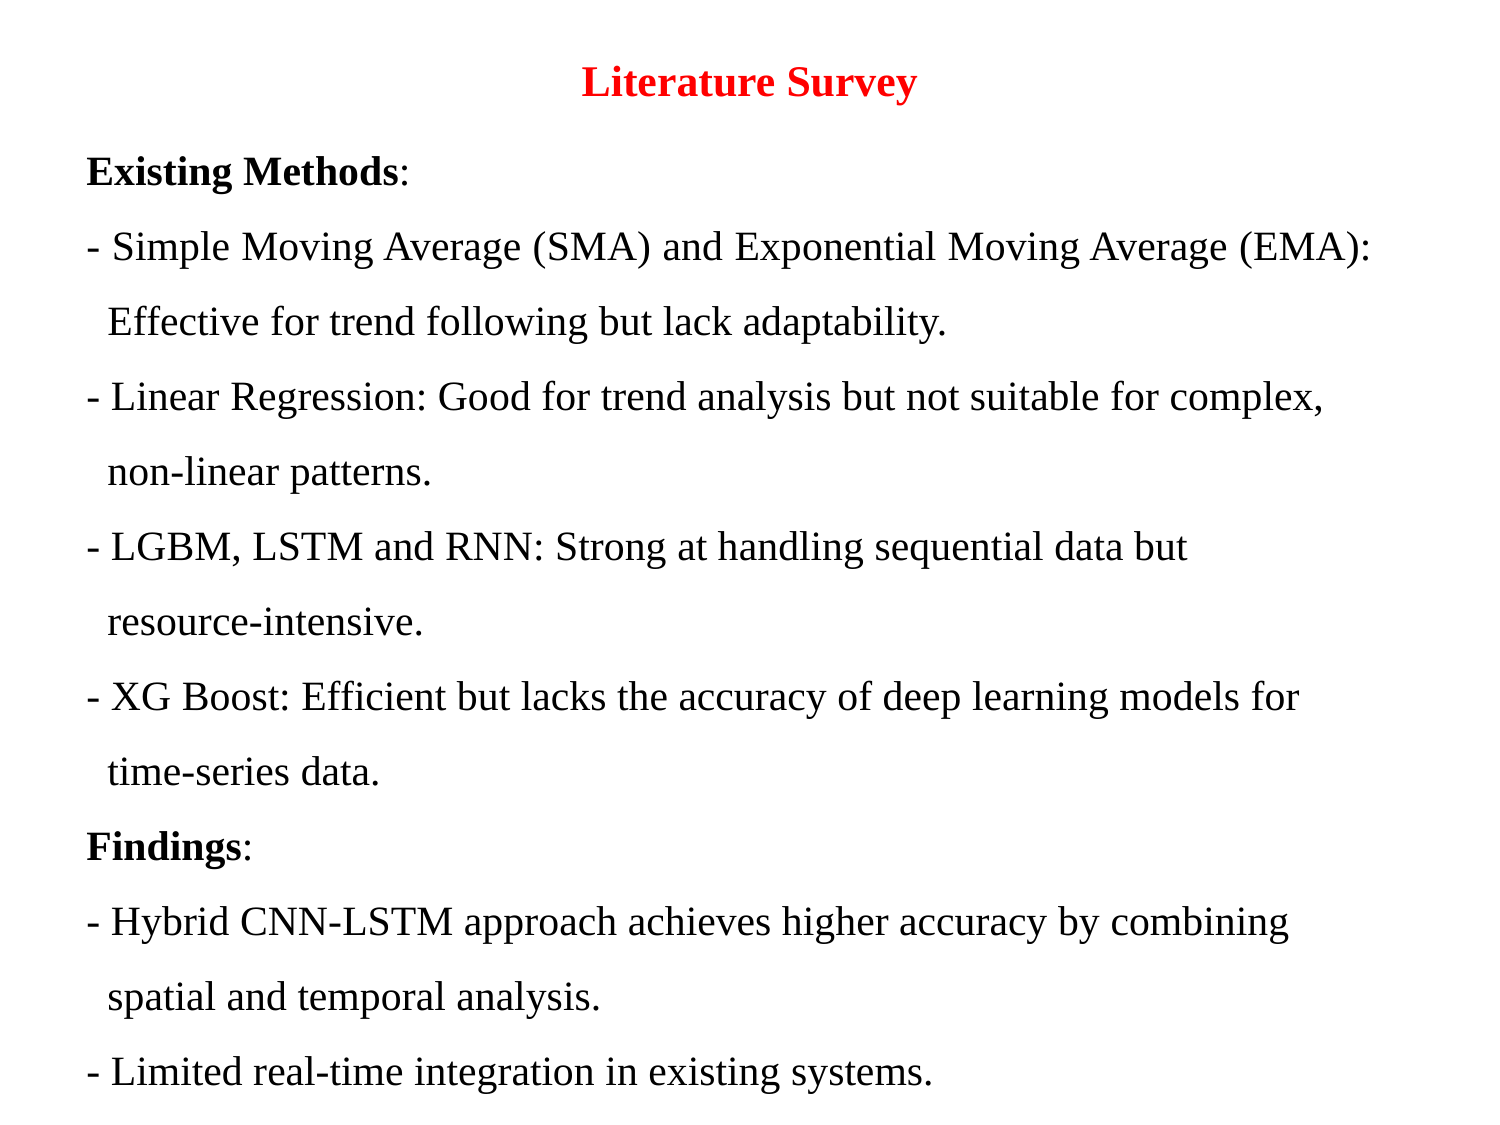

# Literature Survey
Existing Methods:
- Simple Moving Average (SMA) and Exponential Moving Average (EMA):
  Effective for trend following but lack adaptability.
- Linear Regression: Good for trend analysis but not suitable for complex,
  non-linear patterns.
- LGBM, LSTM and RNN: Strong at handling sequential data but
  resource-intensive.
- XG Boost: Efficient but lacks the accuracy of deep learning models for
  time-series data.
Findings:
- Hybrid CNN-LSTM approach achieves higher accuracy by combining
  spatial and temporal analysis.
- Limited real-time integration in existing systems.